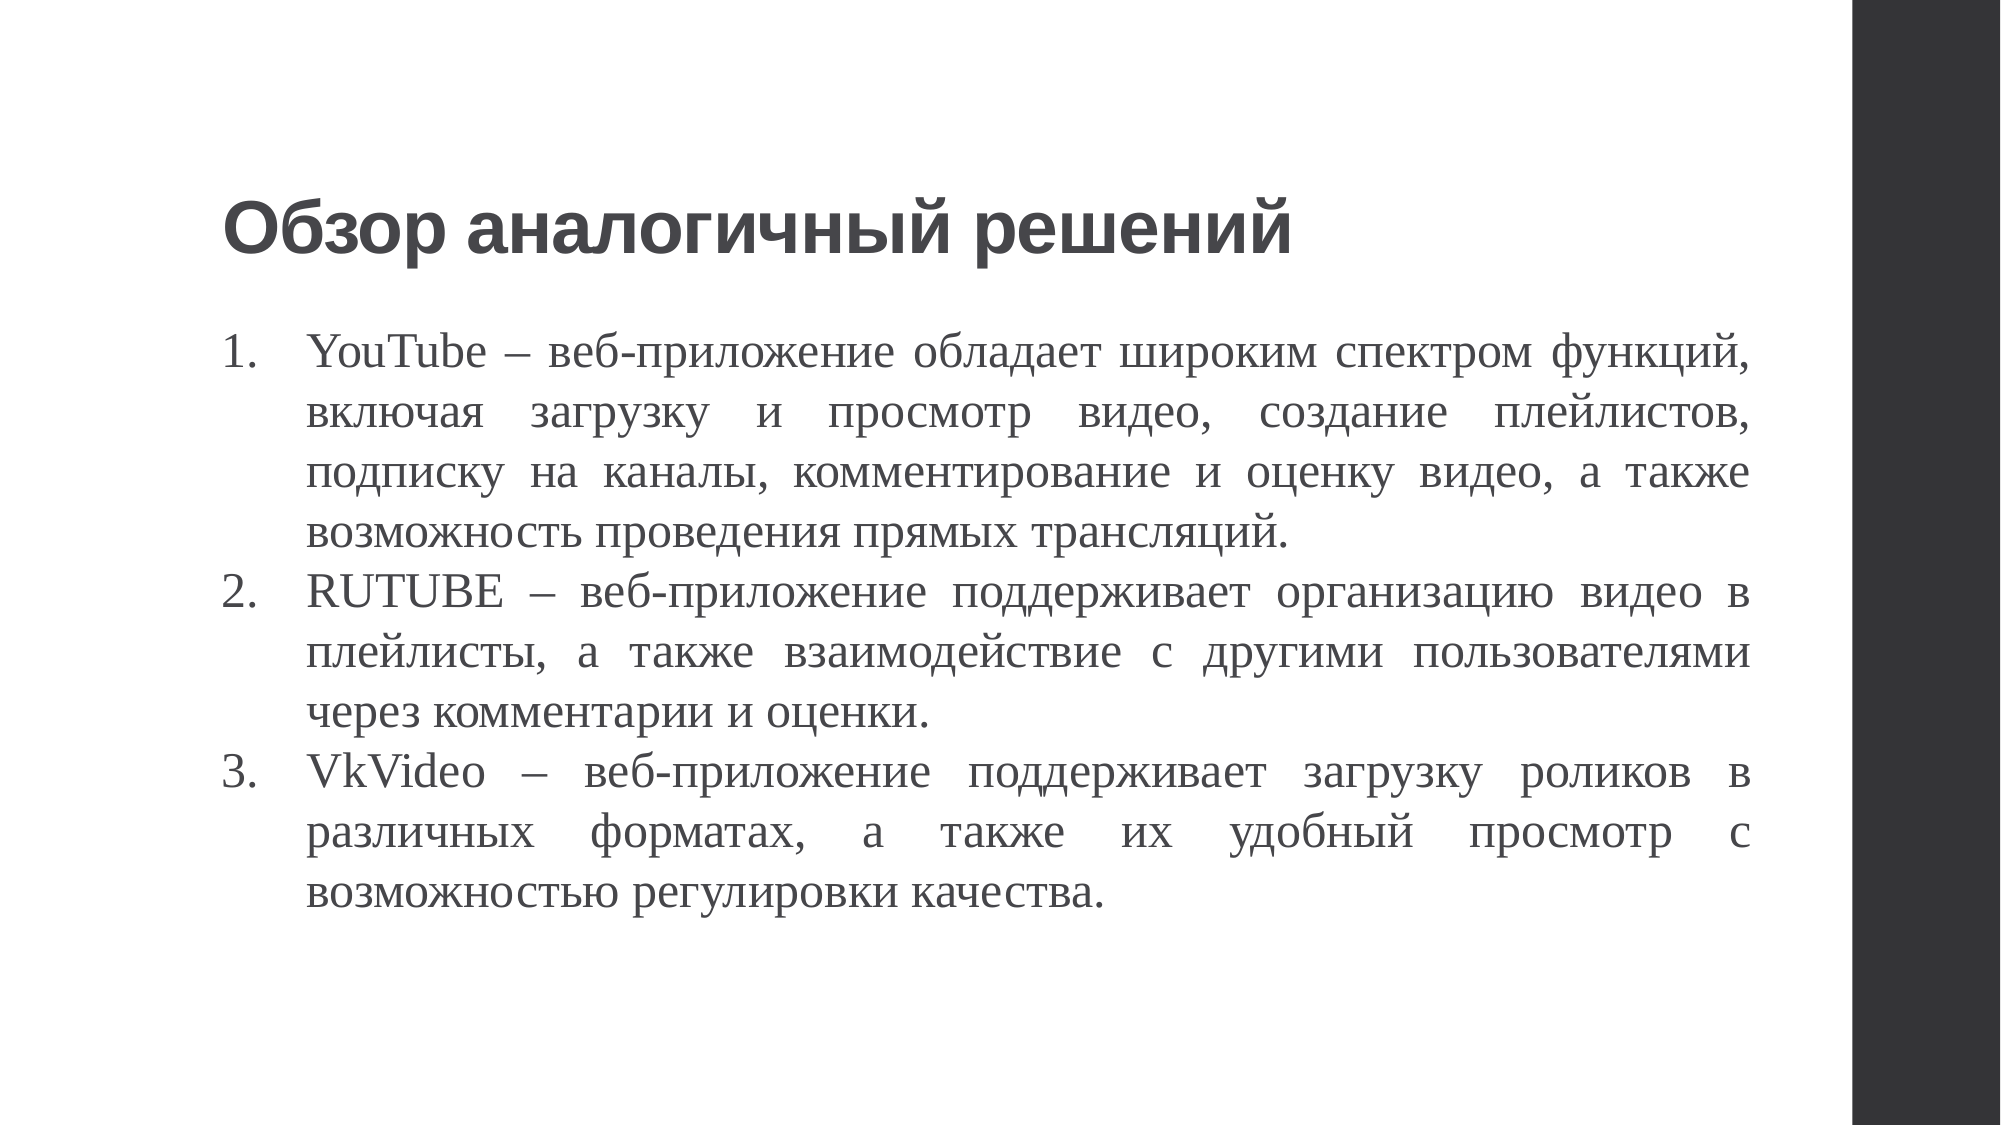

# Обзор аналогичный решений
YouTube – веб-приложение обладает широким спектром функций, включая загрузку и просмотр видео, создание плейлистов, подписку на каналы, комментирование и оценку видео, а также возможность проведения прямых трансляций.
RUTUBE – веб-приложение поддерживает организацию видео в плейлисты, а также взаимодействие с другими пользователями через комментарии и оценки.
VkVideo – веб-приложение поддерживает загрузку роликов в различных форматах, а также их удобный просмотр с возможностью регулировки качества.